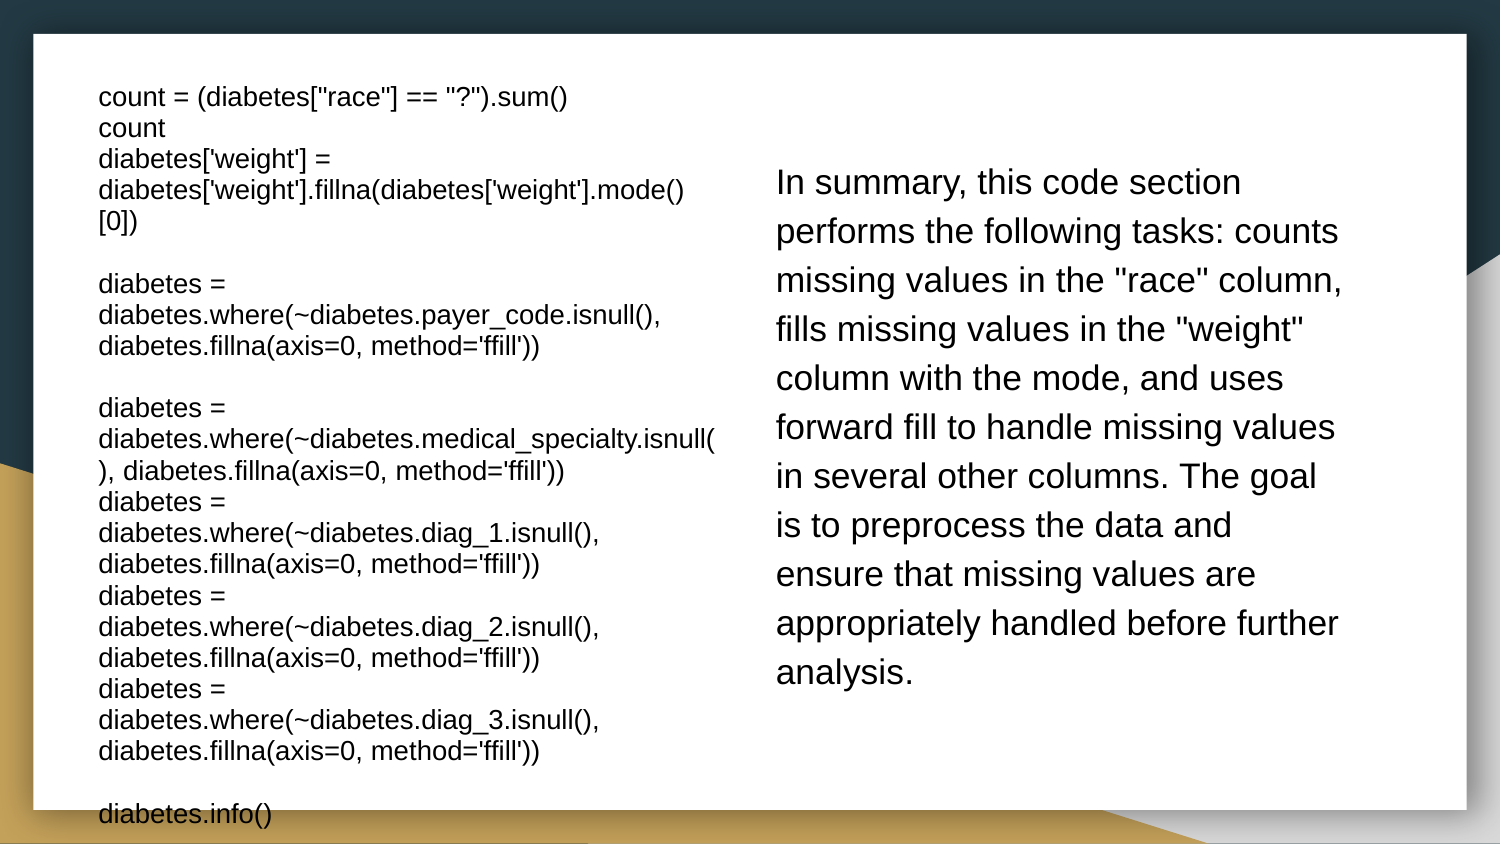

count = (diabetes["race"] == "?").sum()
count
diabetes['weight'] = diabetes['weight'].fillna(diabetes['weight'].mode()[0])

diabetes = diabetes.where(~diabetes.payer_code.isnull(), diabetes.fillna(axis=0, method='ffill'))

diabetes = diabetes.where(~diabetes.medical_specialty.isnull(), diabetes.fillna(axis=0, method='ffill'))
diabetes = diabetes.where(~diabetes.diag_1.isnull(), diabetes.fillna(axis=0, method='ffill'))
diabetes = diabetes.where(~diabetes.diag_2.isnull(), diabetes.fillna(axis=0, method='ffill'))
diabetes = diabetes.where(~diabetes.diag_3.isnull(), diabetes.fillna(axis=0, method='ffill'))

diabetes.info()
In summary, this code section performs the following tasks: counts missing values in the "race" column, fills missing values in the "weight" column with the mode, and uses forward fill to handle missing values in several other columns. The goal is to preprocess the data and ensure that missing values are appropriately handled before further analysis.